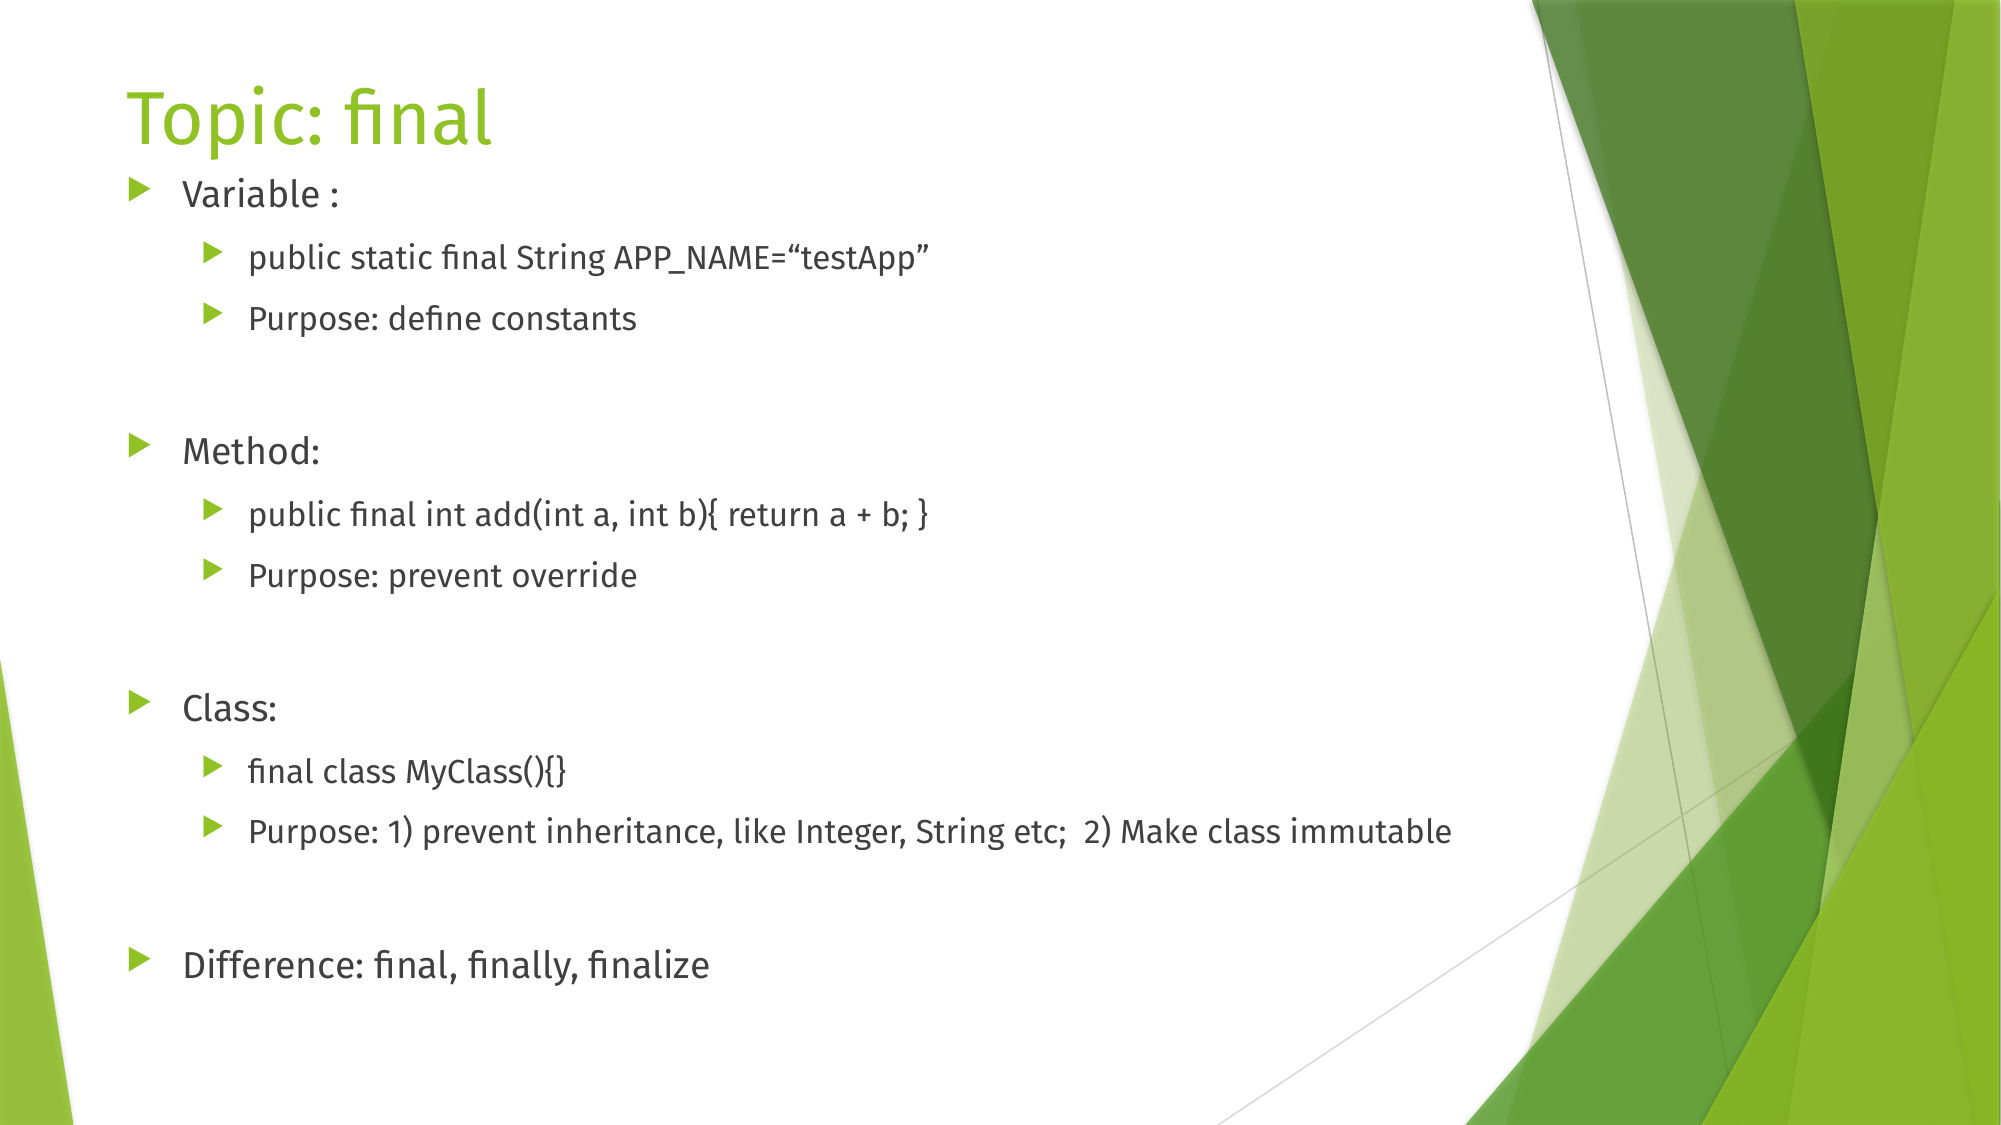

# Topic: final
Variable :
public static final String APP_NAME=“testApp”
Purpose: define constants

Method:
public final int add(int a, int b){ return a + b; }
Purpose: prevent override

Class:
final class MyClass(){}
Purpose: 1) prevent inheritance, like Integer, String etc;  2) Make class immutable

Difference: final, finally, finalize